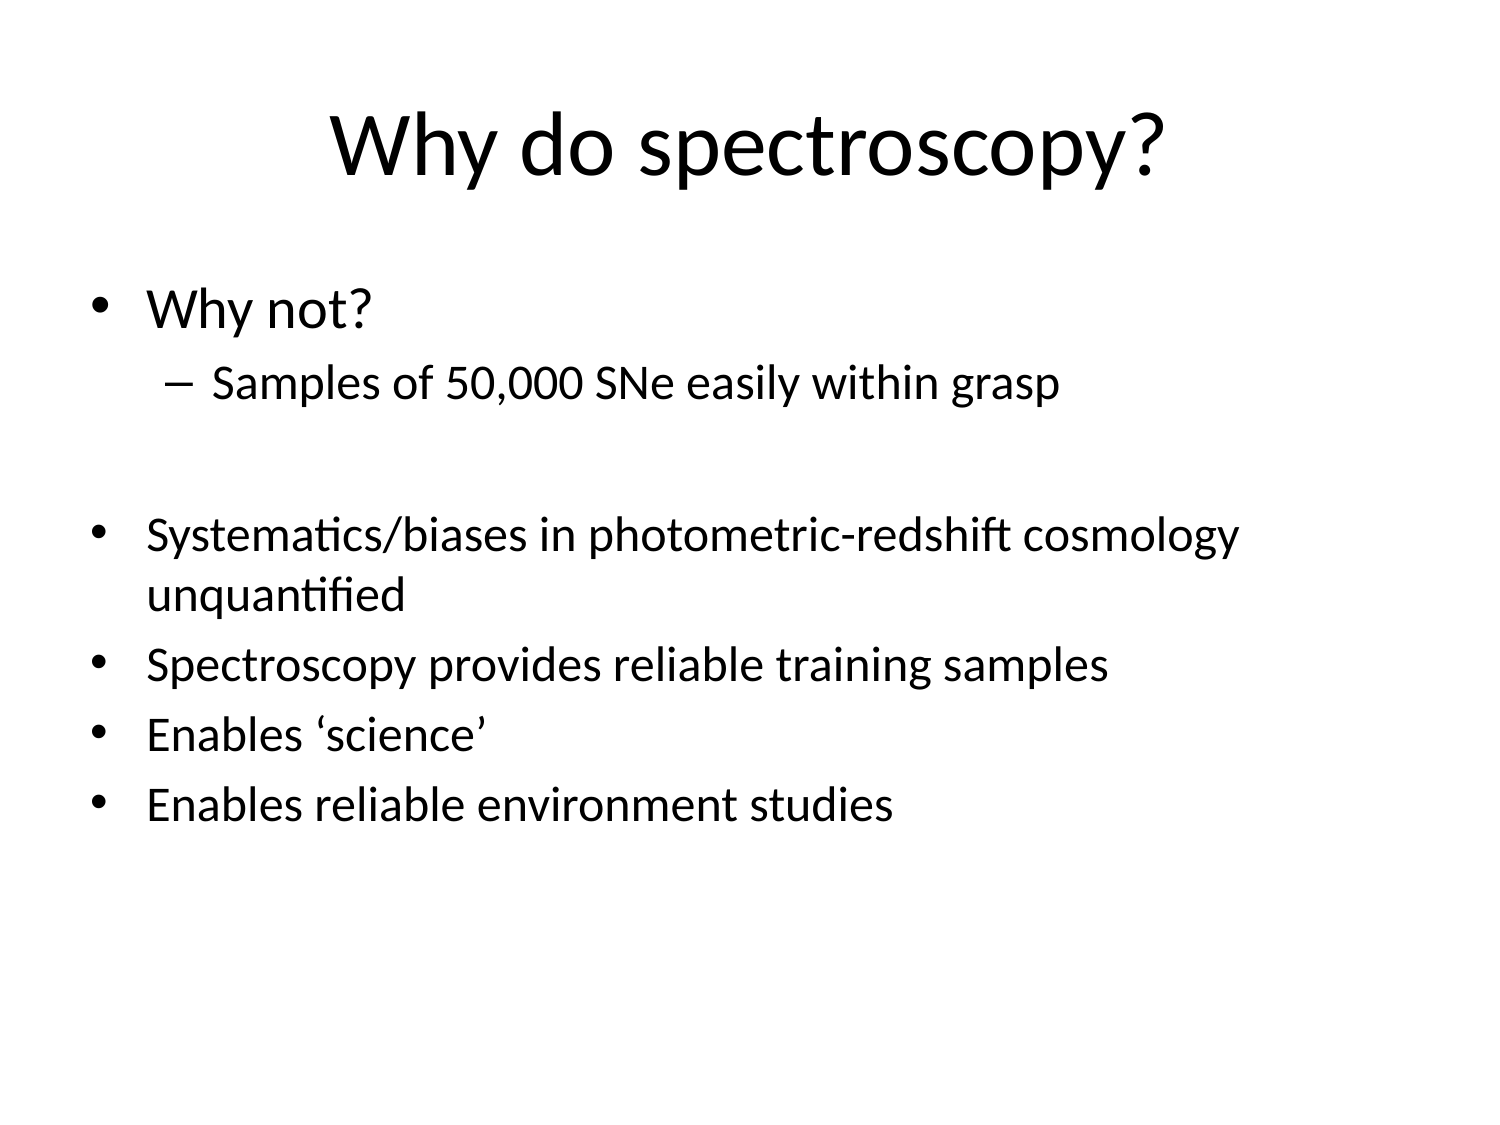

# Why do spectroscopy?
Why not?
Samples of 50,000 SNe easily within grasp

Systematics/biases in photometric-redshift cosmology unquantified
Spectroscopy provides reliable training samples
Enables ‘science’
Enables reliable environment studies